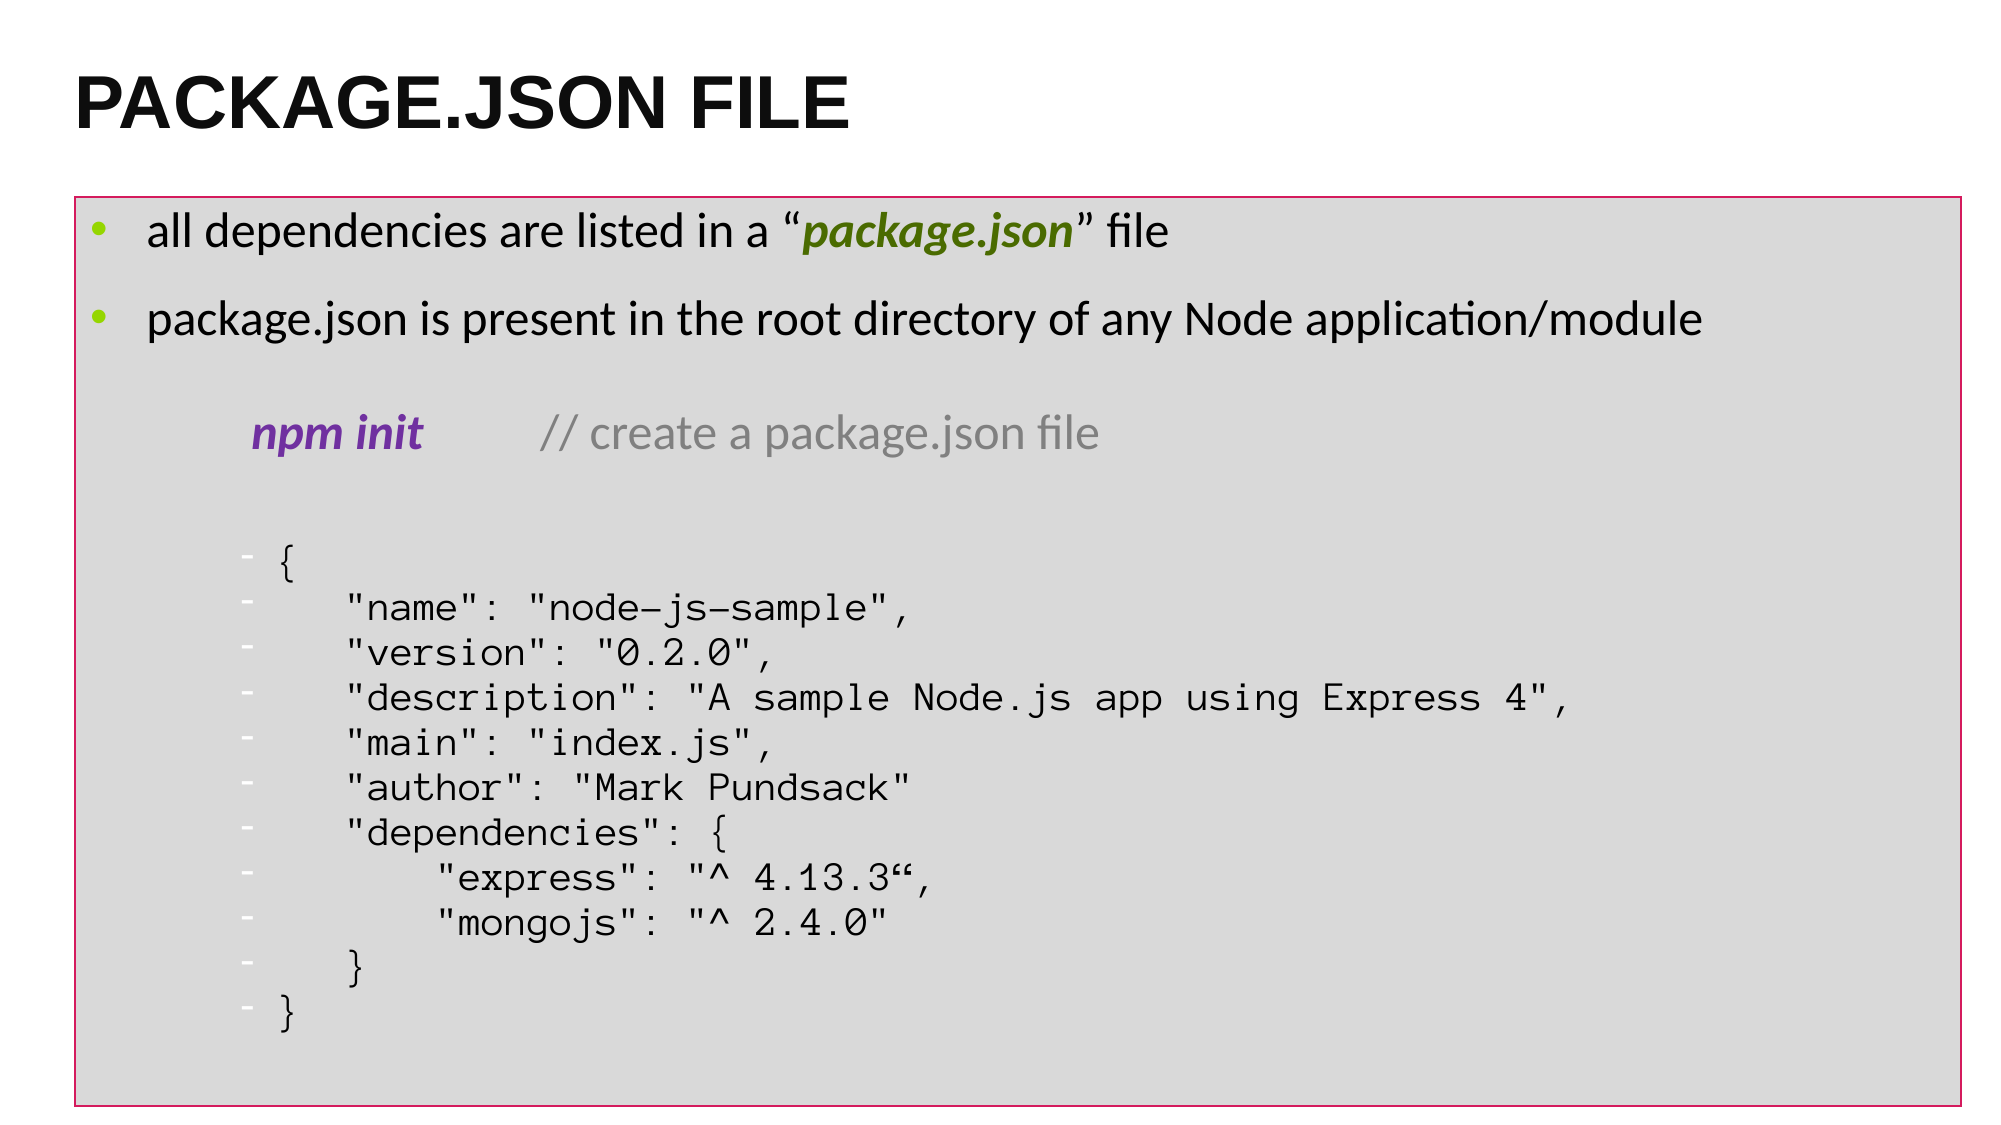

# PACKAGE.JSON FILE
all dependencies are listed in a “package.json” file
package.json is present in the root directory of any Node application/module
 npm init	// create a package.json file

{
   "name": "node-js-sample",
   "version": "0.2.0",
   "description": "A sample Node.js app using Express 4",
   "main": "index.js",
   "author": "Mark Pundsack"
   "dependencies": {
       "express": "^ 4.13.3“,
       "mongojs": "^ 2.4.0"
   }
}